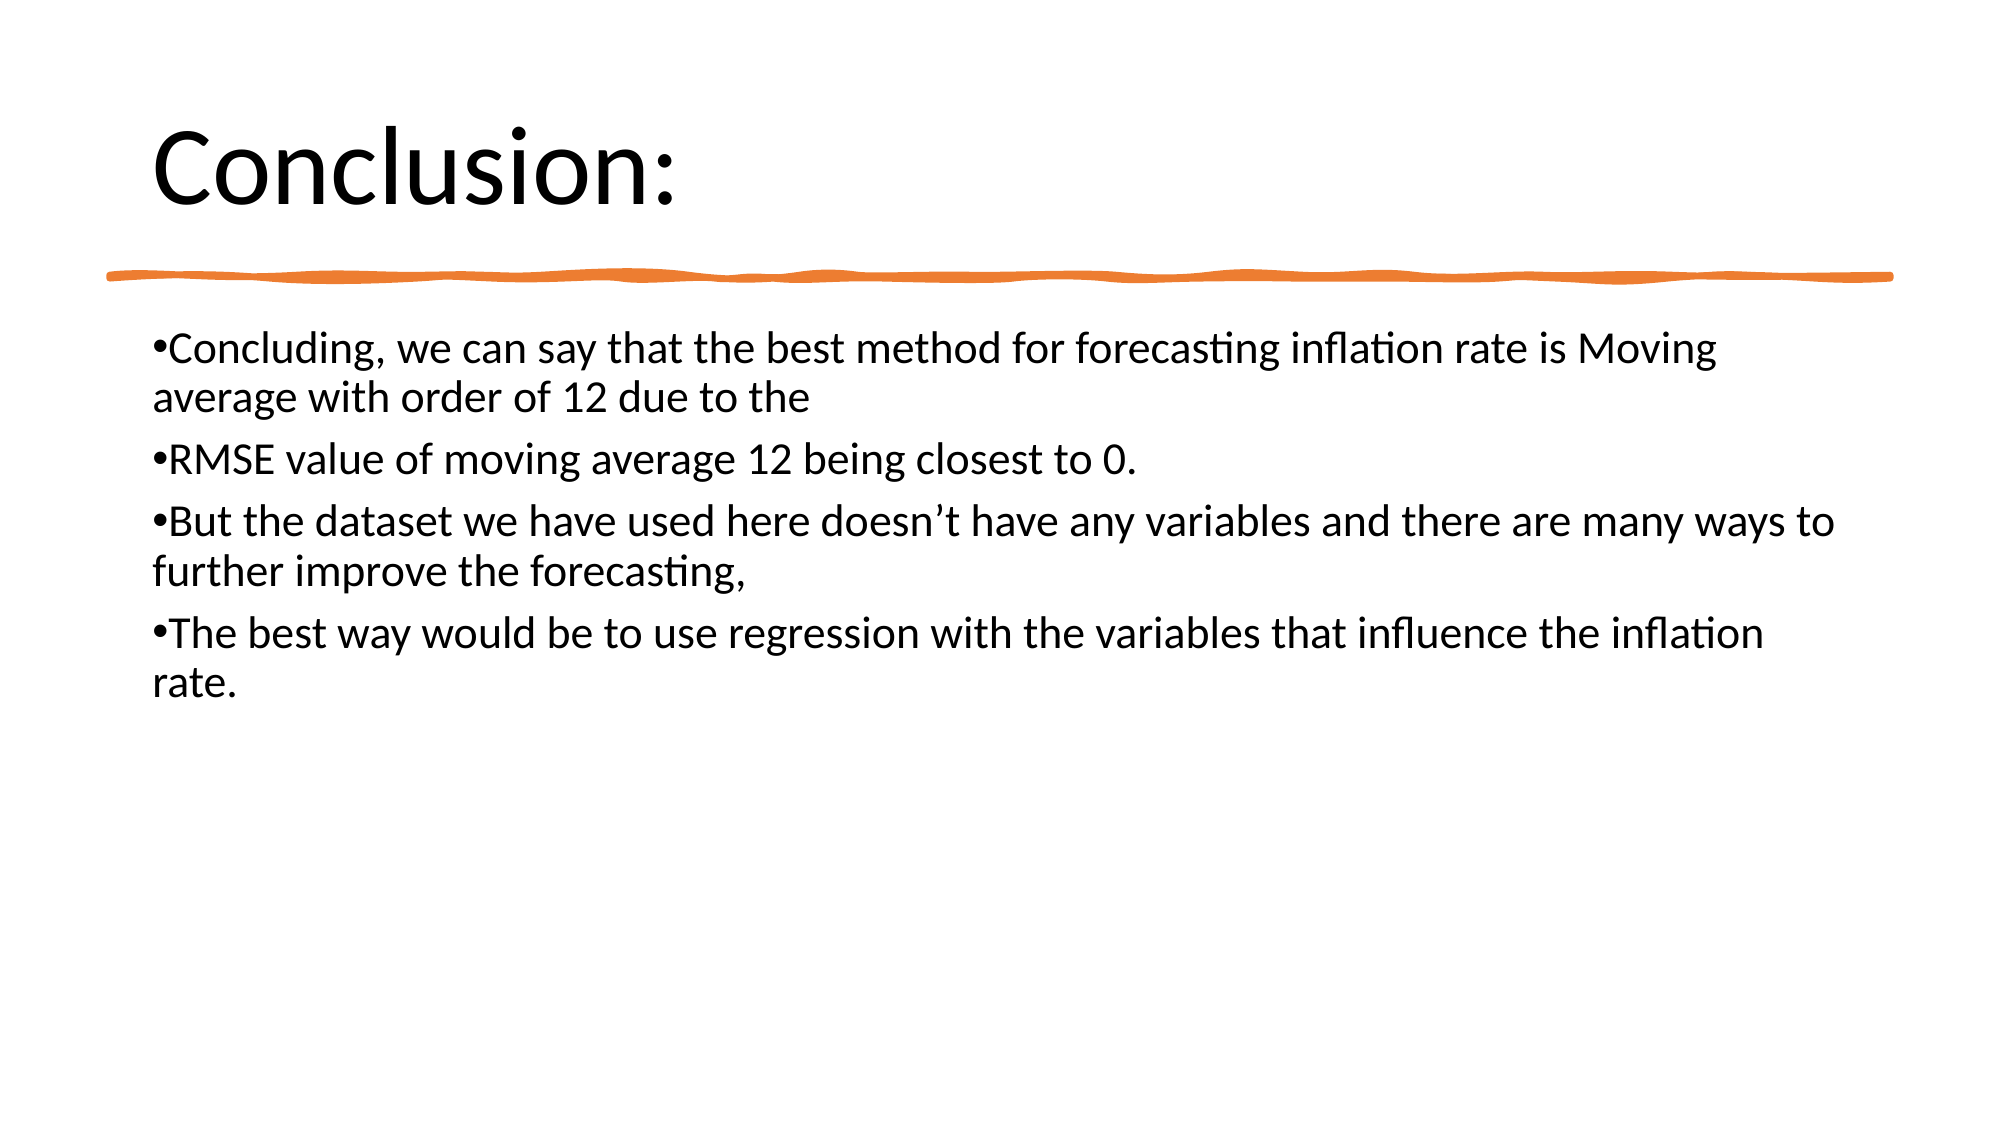

Conclusion:

Concluding, we can say that the best method for forecasting inflation rate is Moving average with order of 12 due to the
RMSE value of moving average 12 being closest to 0.
But the dataset we have used here doesn’t have any variables and there are many ways to further improve the forecasting,
The best way would be to use regression with the variables that influence the inflation rate.